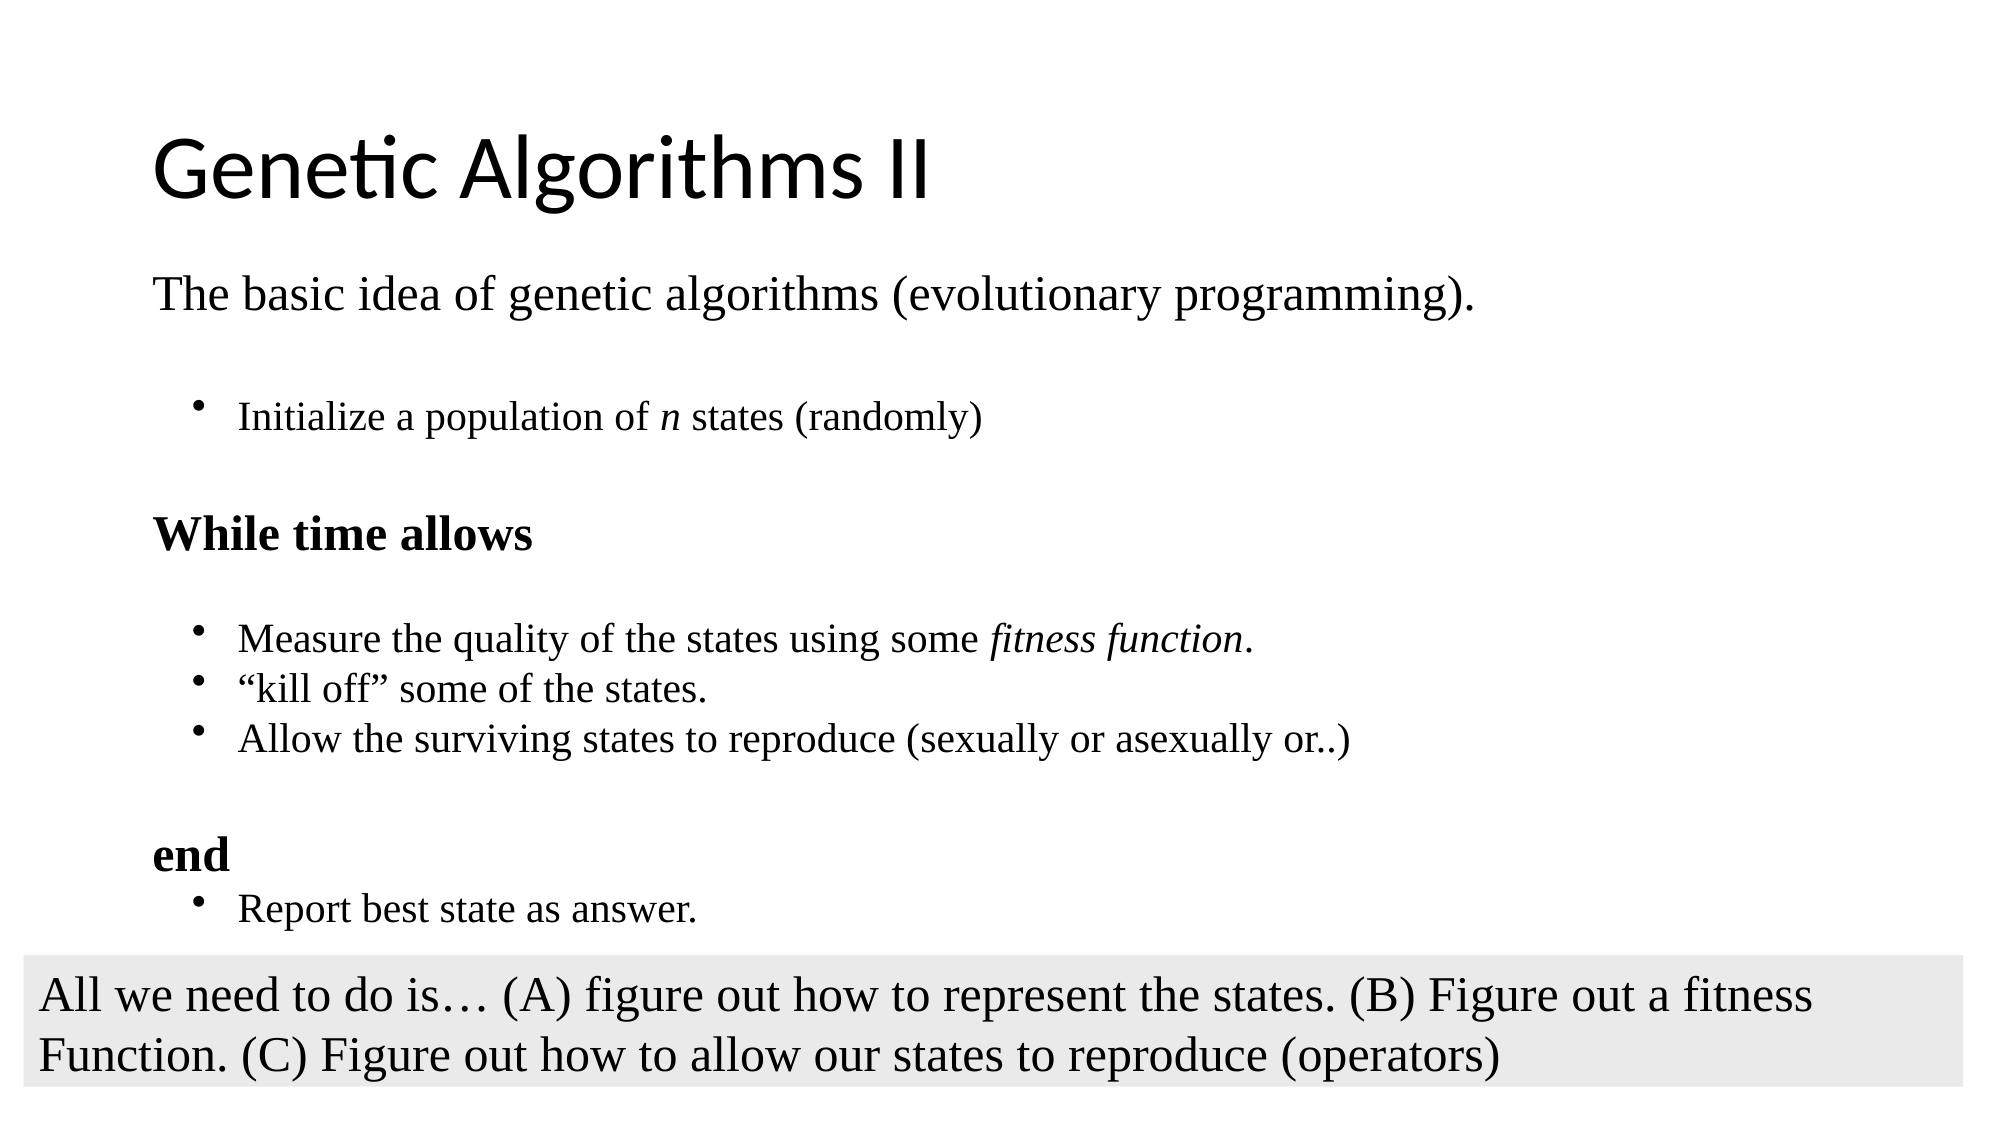

# Genetic Algorithms II
The basic idea of genetic algorithms (evolutionary programming).

 Initialize a population of n states (randomly)

While time allows

 Measure the quality of the states using some fitness function.
 “kill off” some of the states.
 Allow the surviving states to reproduce (sexually or asexually or..)

end
 Report best state as answer.
All we need to do is… (A) figure out how to represent the states. (B) Figure out a fitness
Function. (C) Figure out how to allow our states to reproduce (operators)